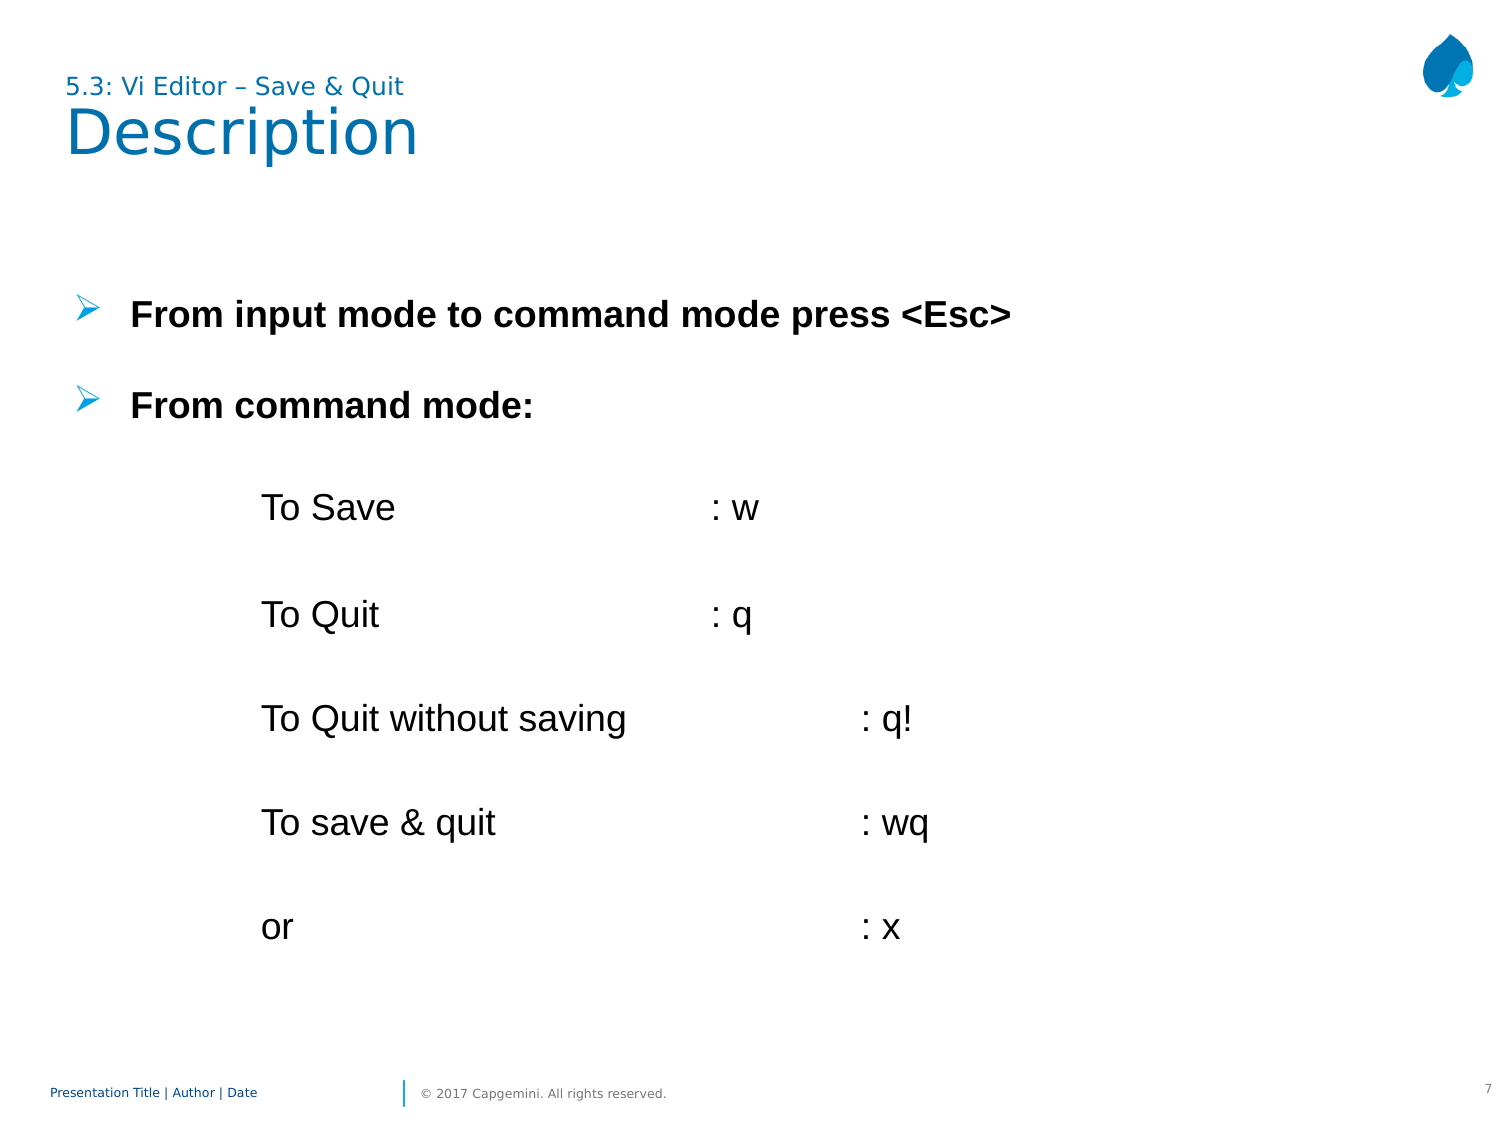

# 5.3: Vi Editor – Save & Quit Description
From input mode to command mode press <Esc>
From command mode:
	To Save			: w
	To Quit			: q
	To Quit without saving  		: q!
	To save & quit			: wq
	or				: x